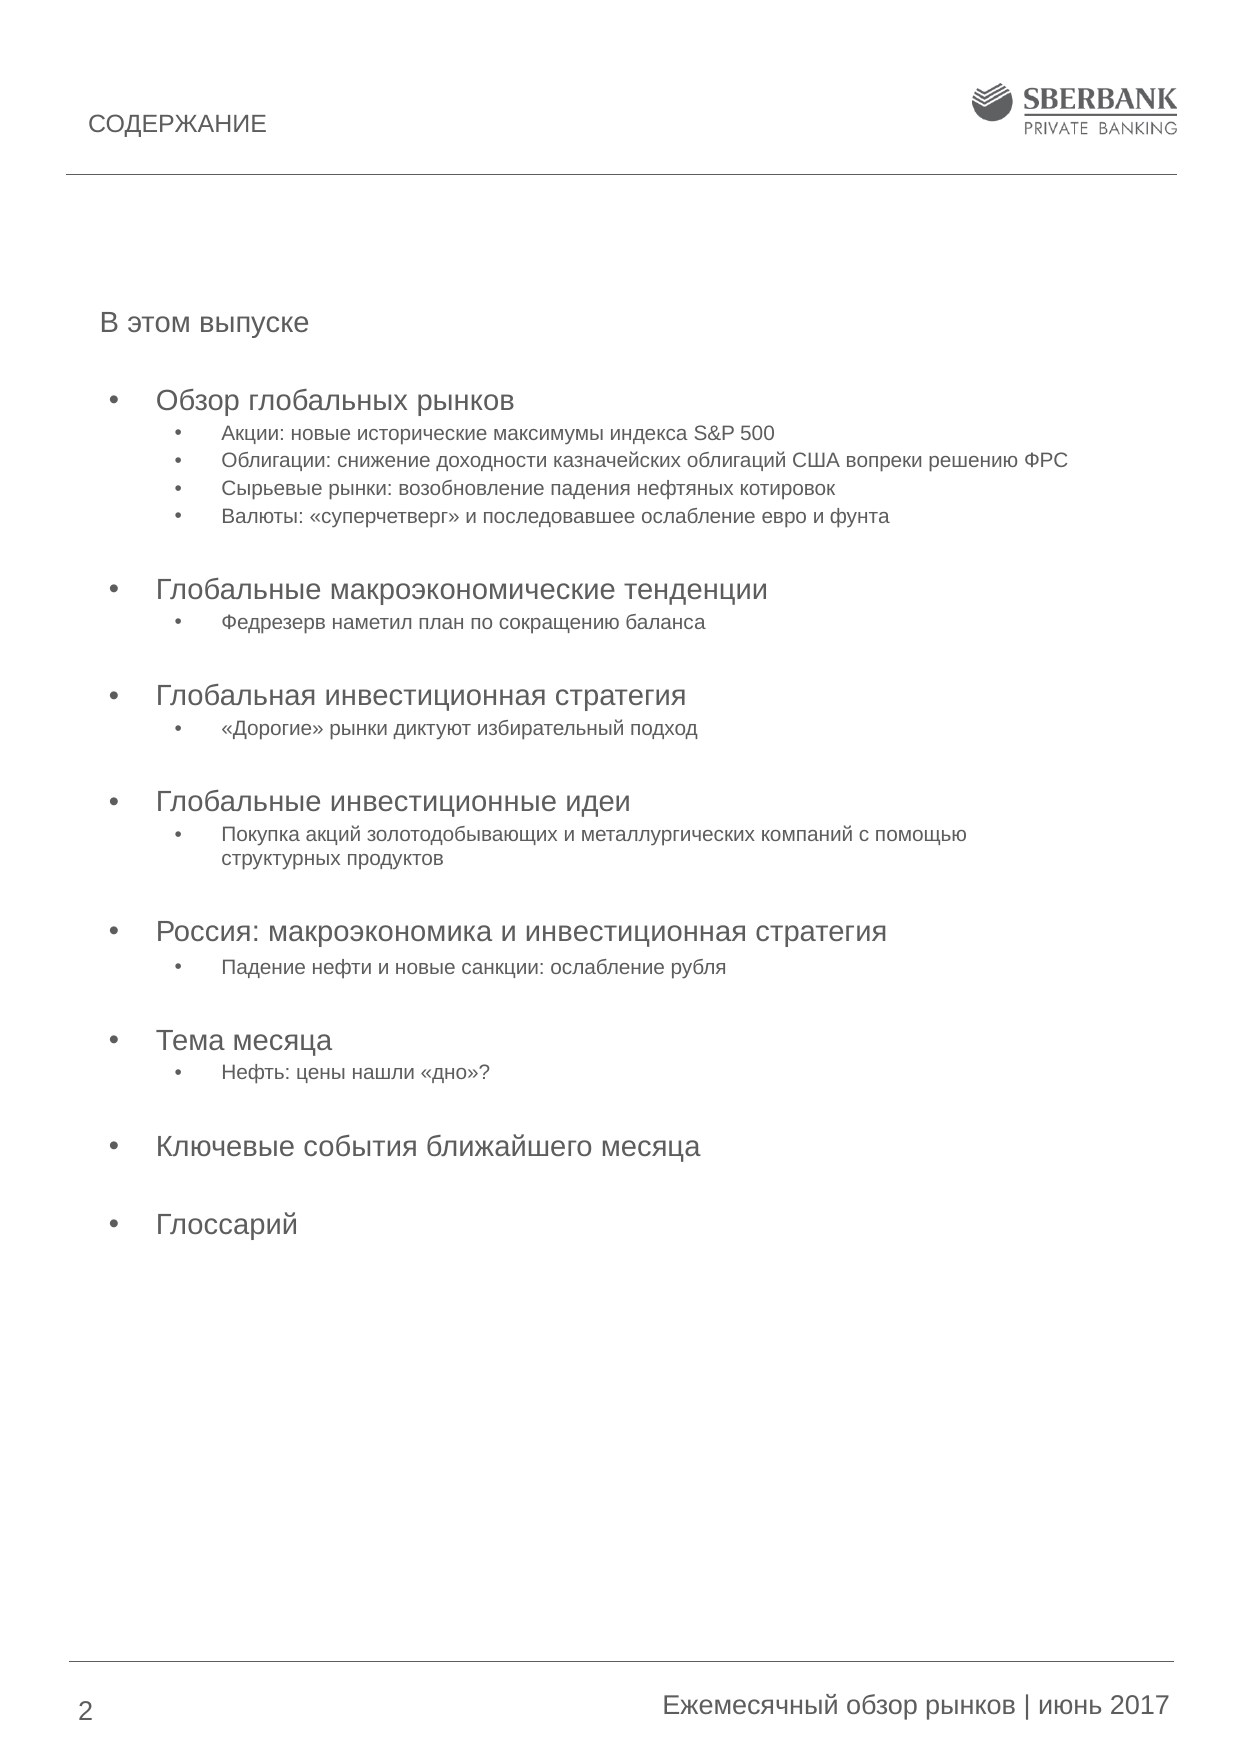

# СОДЕРЖАНИЕ
В этом выпуске

Обзор глобальных рынков
Акции: новые исторические максимумы индекса S&P 500
Облигации: снижение доходности казначейских облигаций США вопреки решению ФРС
Сырьевые рынки: возобновление падения нефтяных котировок
Валюты: «суперчетверг» и последовавшее ослабление евро и фунта

Глобальные макроэкономические тенденции
Федрезерв наметил план по сокращению баланса

Глобальная инвестиционная стратегия
«Дорогие» рынки диктуют избирательный подход

Глобальные инвестиционные идеи
Покупка акций золотодобывающих и металлургических компаний с помощью структурных продуктов

Россия: макроэкономика и инвестиционная стратегия
Падение нефти и новые санкции: ослабление рубля

Тема месяца
Нефть: цены нашли «дно»?

Ключевые события ближайшего месяца

Глоссарий

Ежемесячный обзор рынков | июнь 2017